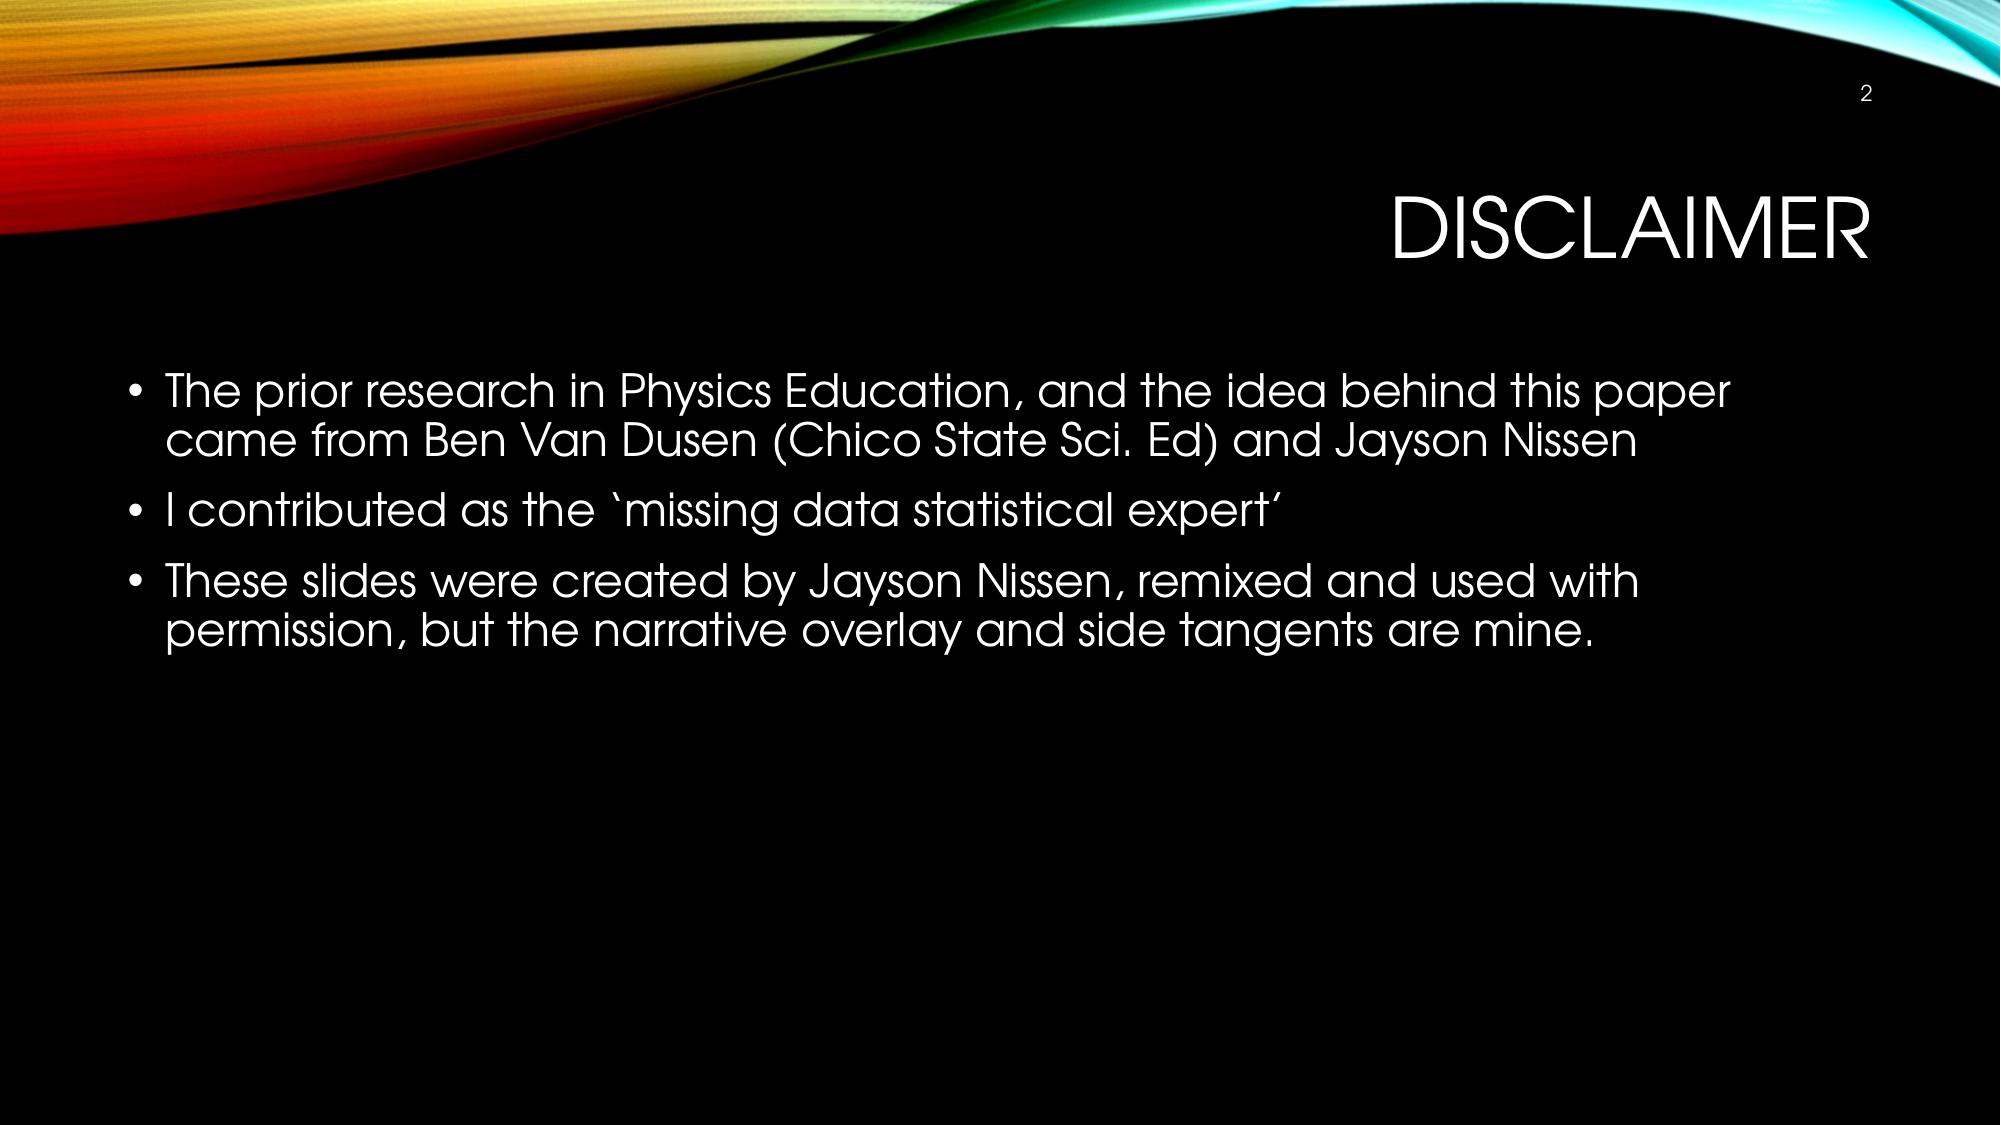

2
# Disclaimer
The prior research in Physics Education, and the idea behind this paper came from Ben Van Dusen (Chico State Sci. Ed) and Jayson Nissen
I contributed as the ‘missing data statistical expert’
These slides were created by Jayson Nissen, remixed and used with permission, but the narrative overlay and side tangents are mine.